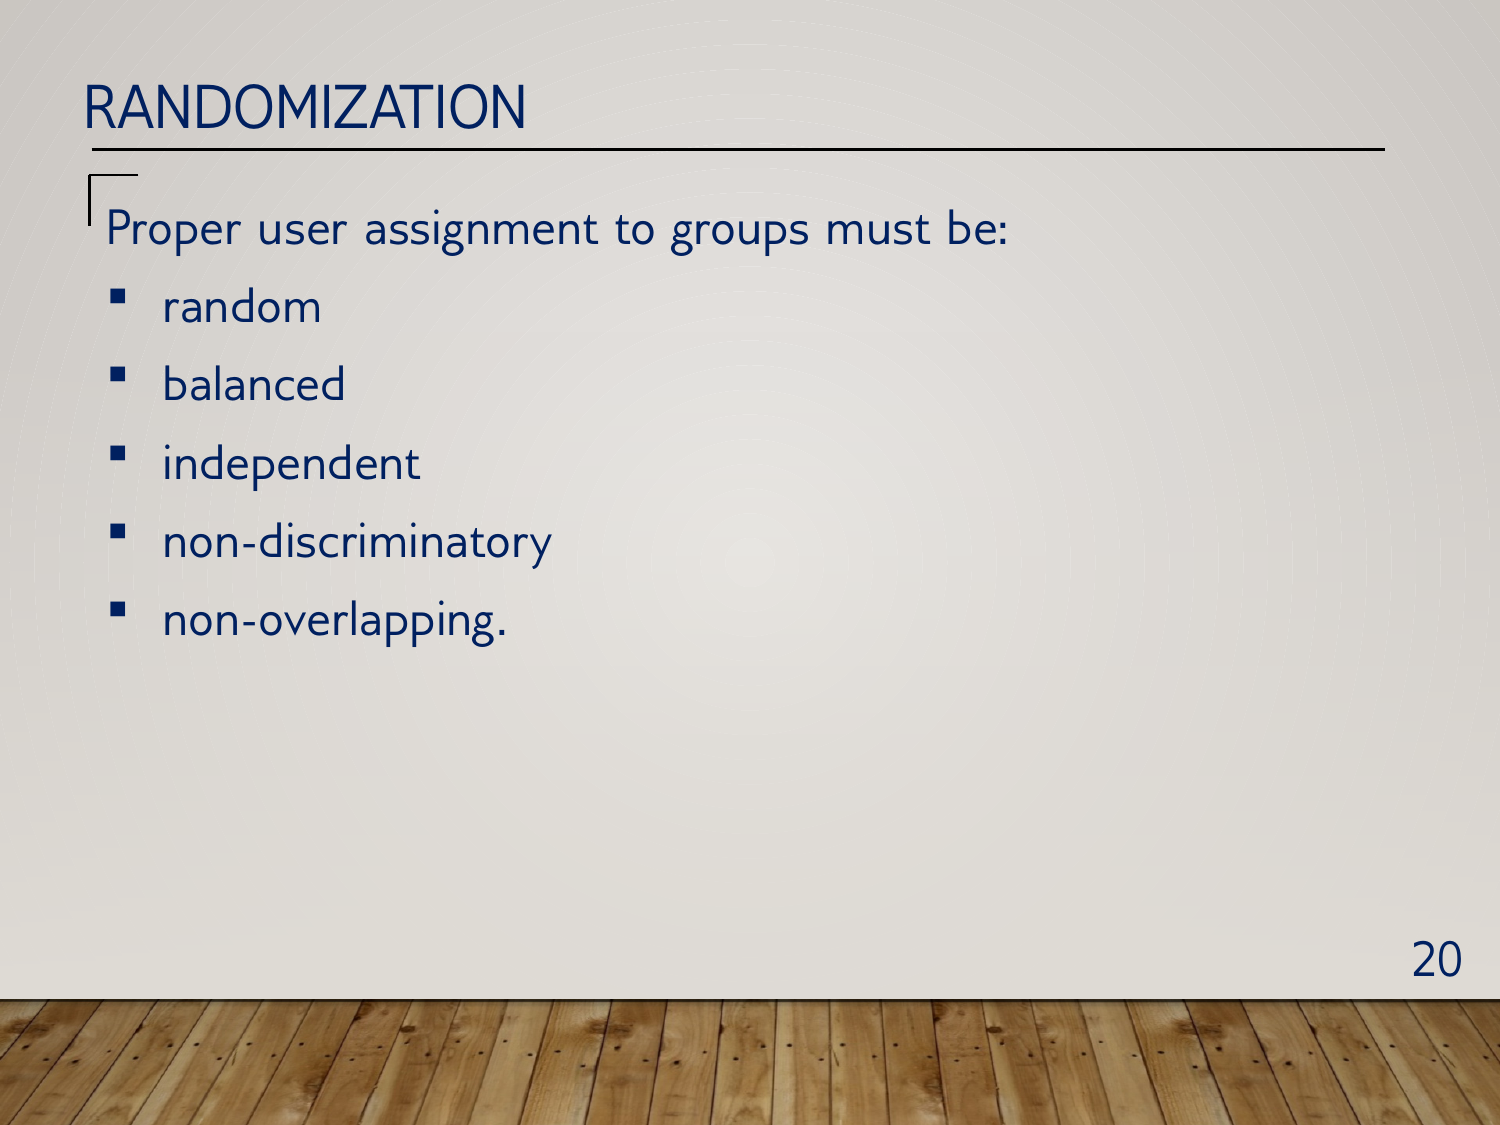

Randomization
Proper user assignment to groups must be:
random
balanced
independent
non-discriminatory
non-overlapping.
20